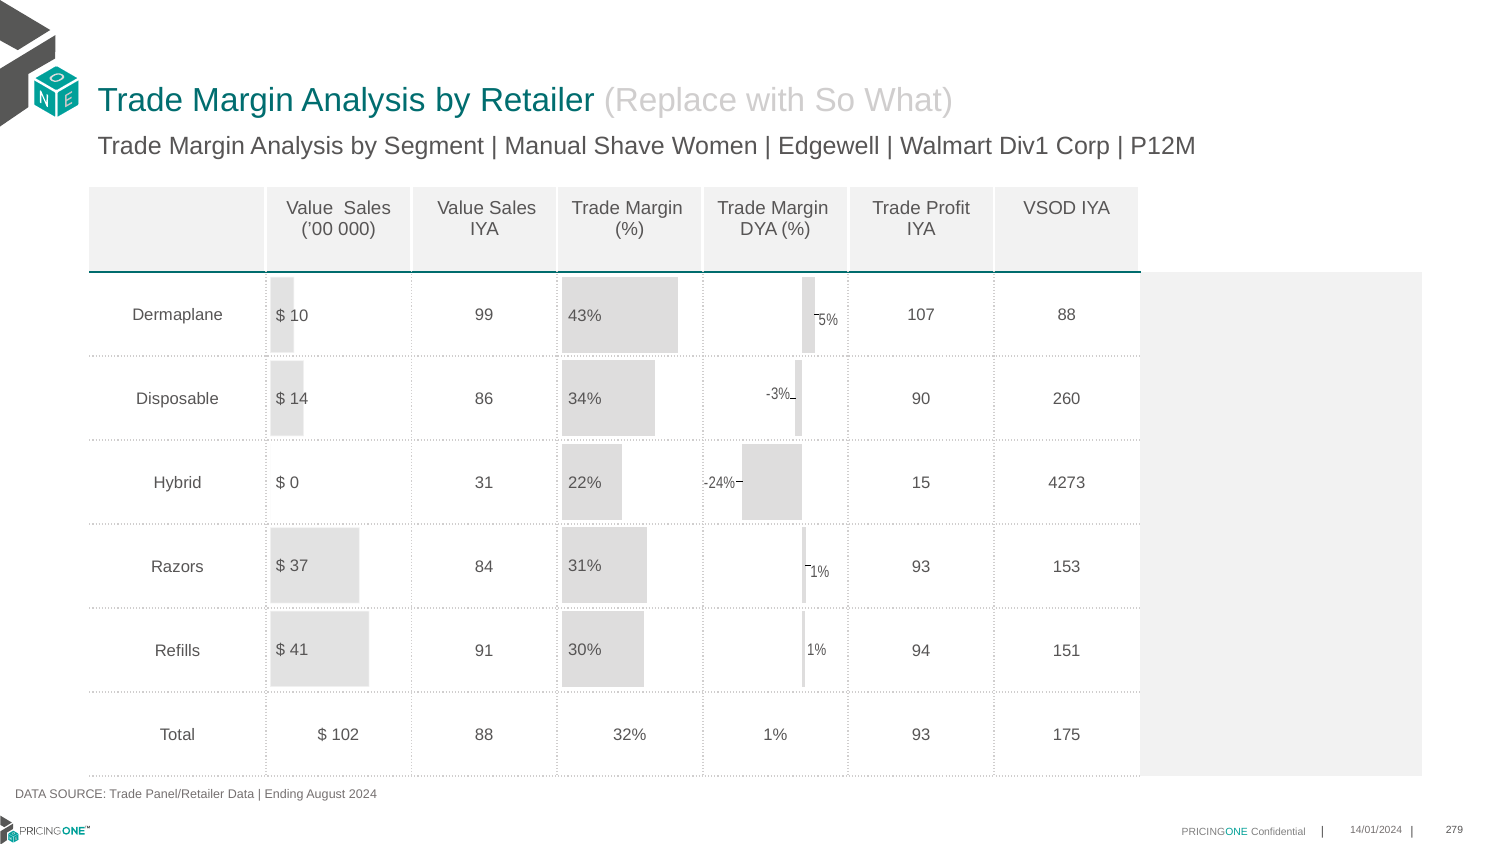

# Trade Margin Analysis by Retailer (Replace with So What)
Trade Margin Analysis by Segment | Manual Shave Women | Edgewell | Walmart Div1 Corp | P12M
|  | Value Sales (’00 000) | Value Sales IYA | Trade Margin (%) | Trade Margin DYA (%) | Trade Profit IYA | VSOD IYA |  |
| --- | --- | --- | --- | --- | --- | --- | --- |
| Dermaplane |  | 99 |  |  | 107 | 88 |  |
| Disposable |  | 86 |  |  | 90 | 260 |  |
| Hybrid |  | 31 |  |  | 15 | 4273 |  |
| Razors |  | 84 |  |  | 93 | 153 |  |
| Refills |  | 91 |  |  | 94 | 151 |  |
| Total | $ 102 | 88 | 32% | 1% | 93 | 175 |  |

### Chart

| Category | Trade Margin DYA |
|---|---|
| Dermaplane | 0.04874141754704492 |
| Disposable | -0.02796831544877293 |
| Hybrid | -0.23933350657617425 |
| Razors | 0.013651579949012227 |
| Refills | 0.01006675372020488 |
|  | None |

### Chart

| Category | Trade Margin % |
|---|---|
| Dermaplane | 0.42897297828156333 |
| Disposable | 0.3448899954489353 |
| Hybrid | 0.22061801570447914 |
| Razors | 0.3144824785238858 |
| Refills | 0.30367197162294274 |
|  | None |

### Chart

| Category | Value Sales |
|---|---|
| Dermaplane | 10.0 |
| Disposable | 14.0 |
| Hybrid | 0.0 |
| Razors | 37.0 |
| Refills | 41.0 |
|  | None |
DATA SOURCE: Trade Panel/Retailer Data | Ending August 2024

14/01/2024
279